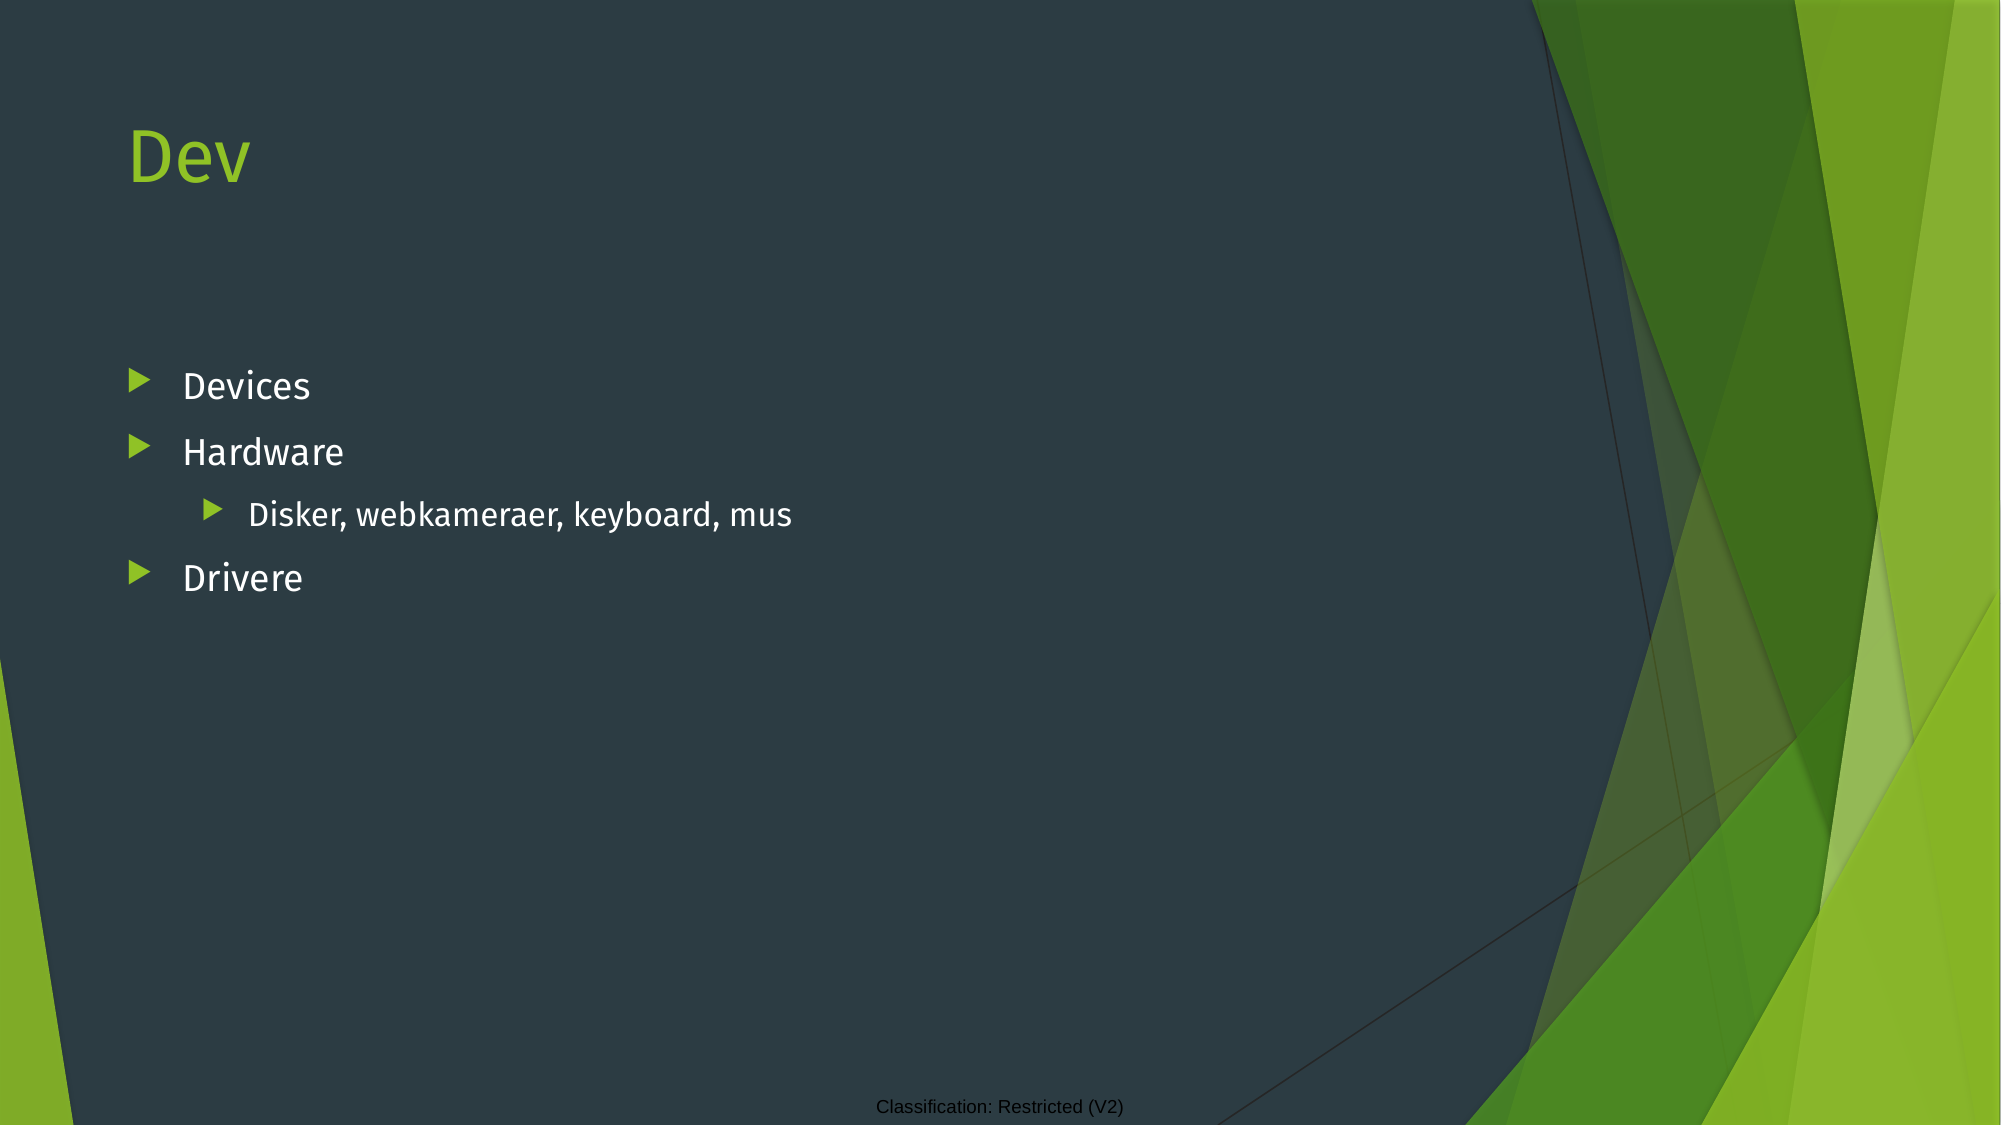

# Dev
Devices
Hardware
Disker, webkameraer, keyboard, mus
Drivere